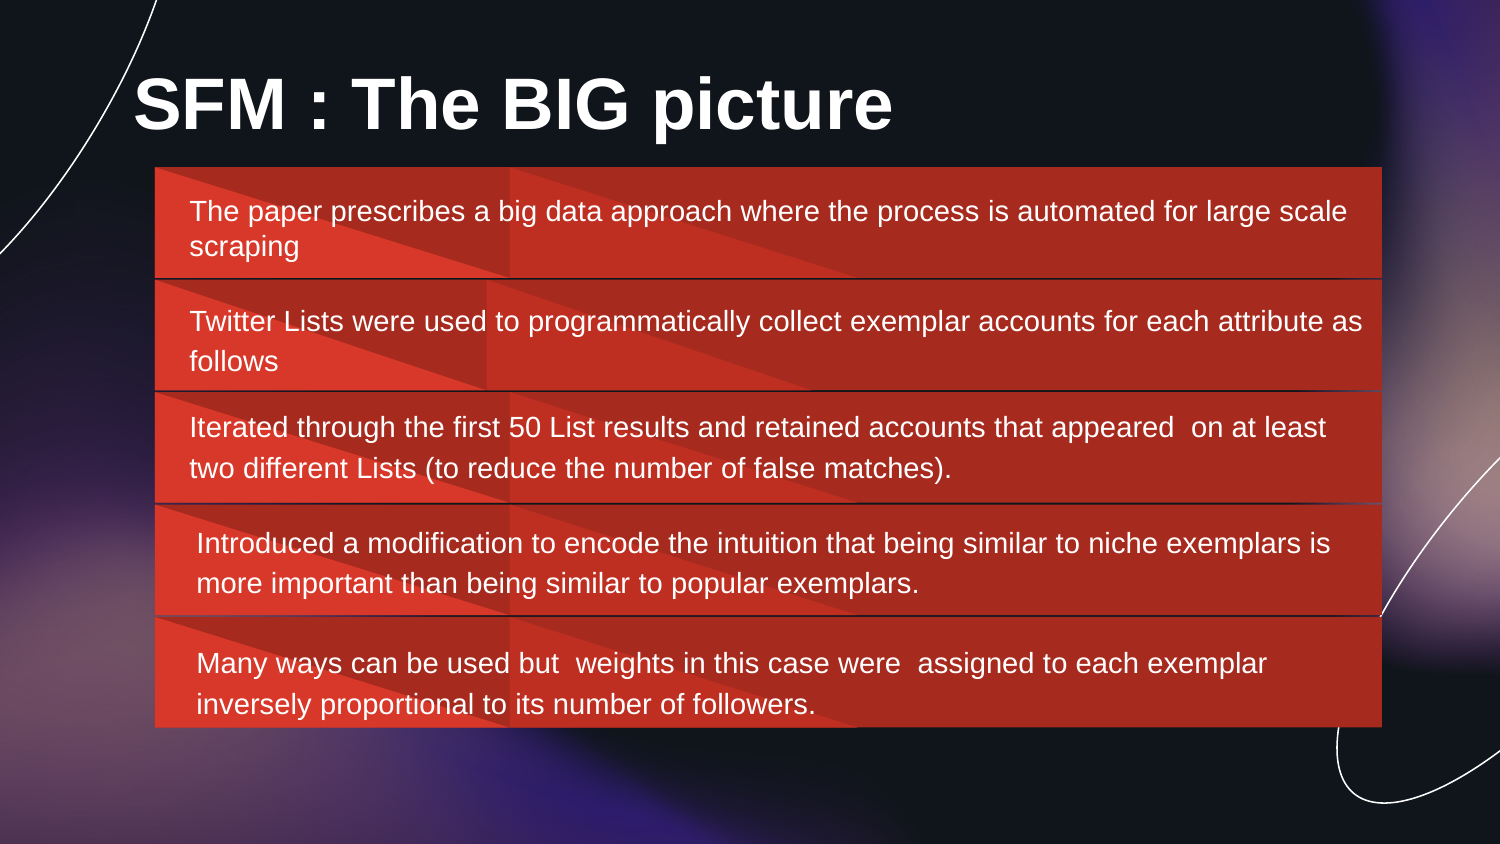

# SFM : The BIG picture

The paper prescribes a big data approach where the process is automated for large scale scraping

Twitter Lists were used to programmatically collect exemplar accounts for each attribute as follows
Iterated through the first 50 List results and retained accounts that appeared  on at least two different Lists (to reduce the number of false matches).

Introduced a modification to encode the intuition that being similar to niche exemplars is more important than being similar to popular exemplars.

Many ways can be used but  weights in this case were  assigned to each exemplar inversely proportional to its number of followers.